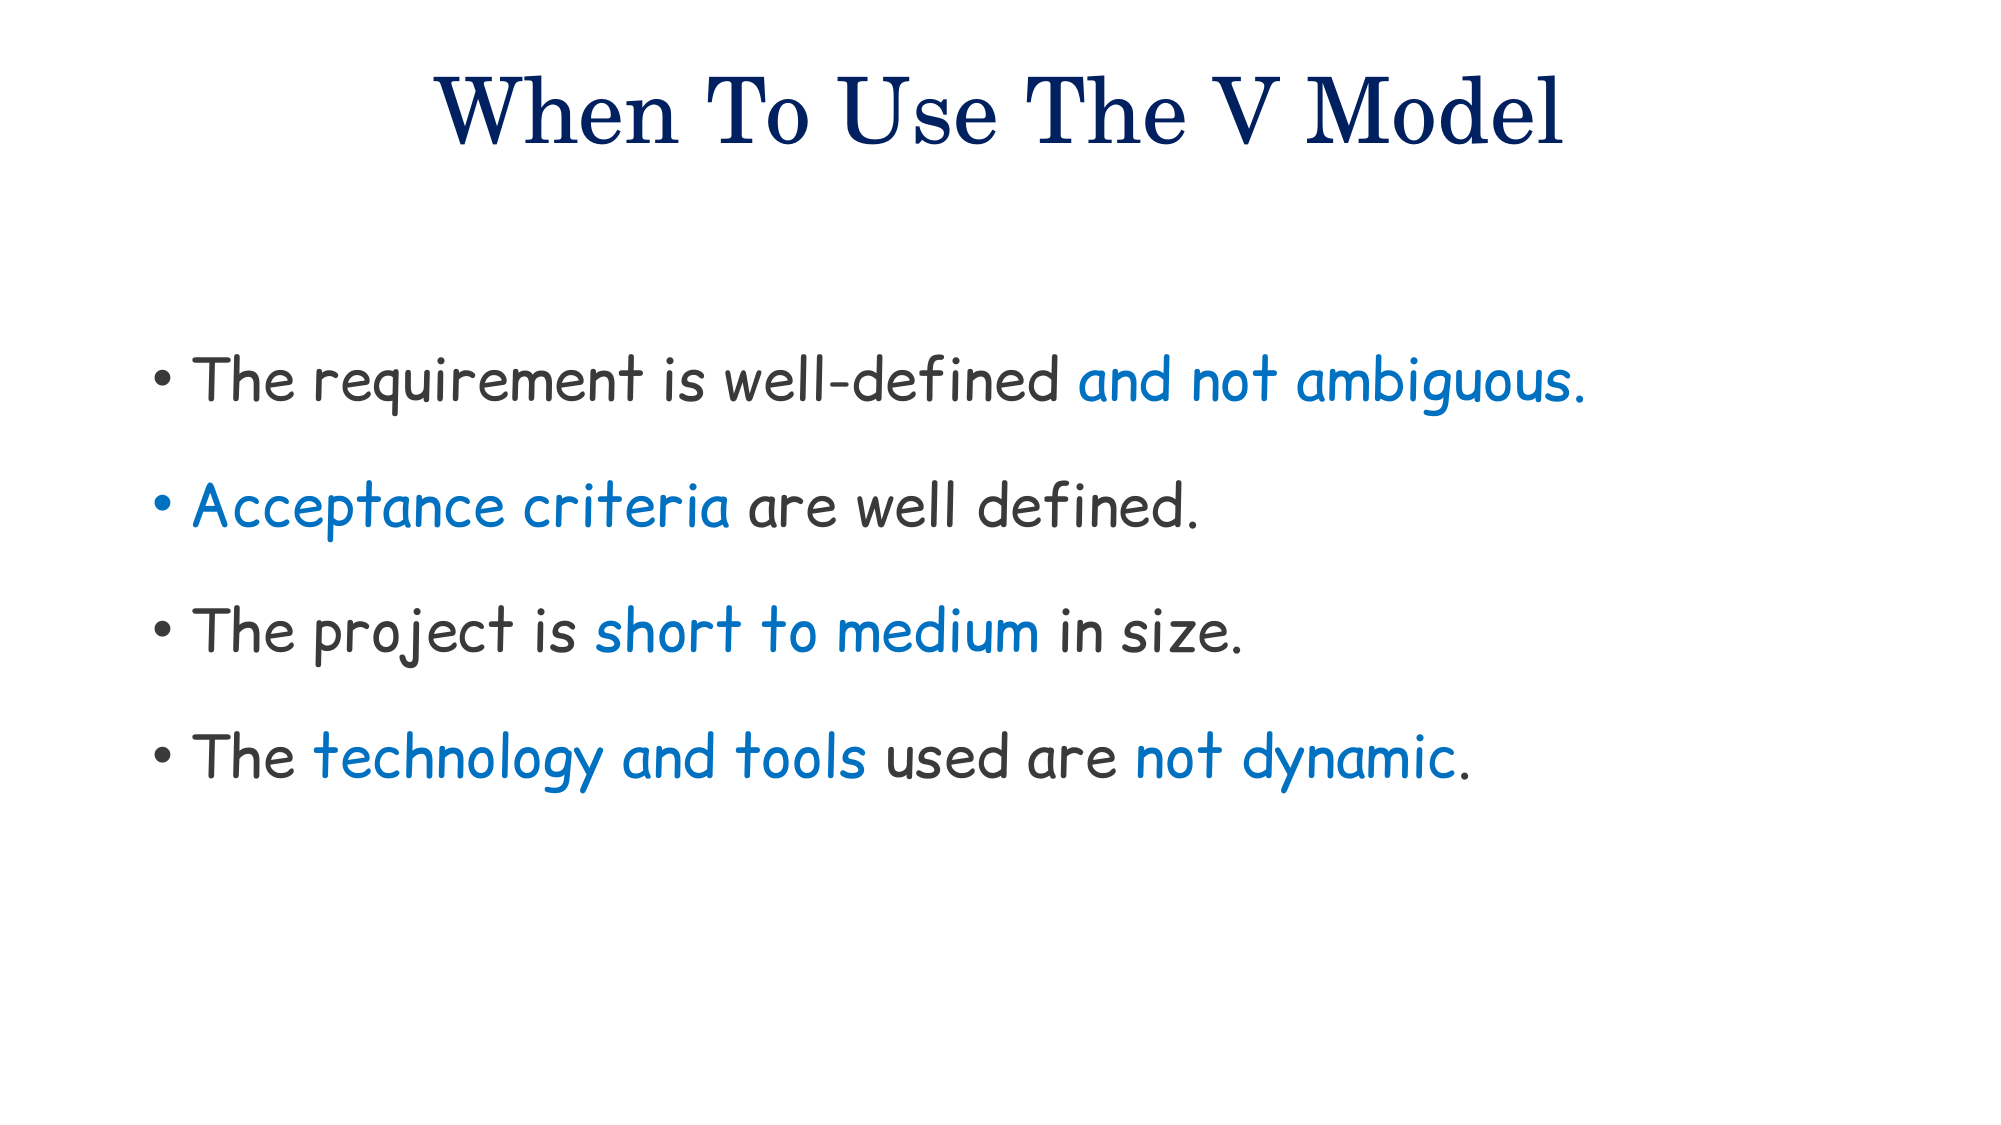

# When To Use The V Model
The requirement is well-defined and not ambiguous.
Acceptance criteria are well defined.
The project is short to medium in size.
The technology and tools used are not dynamic.